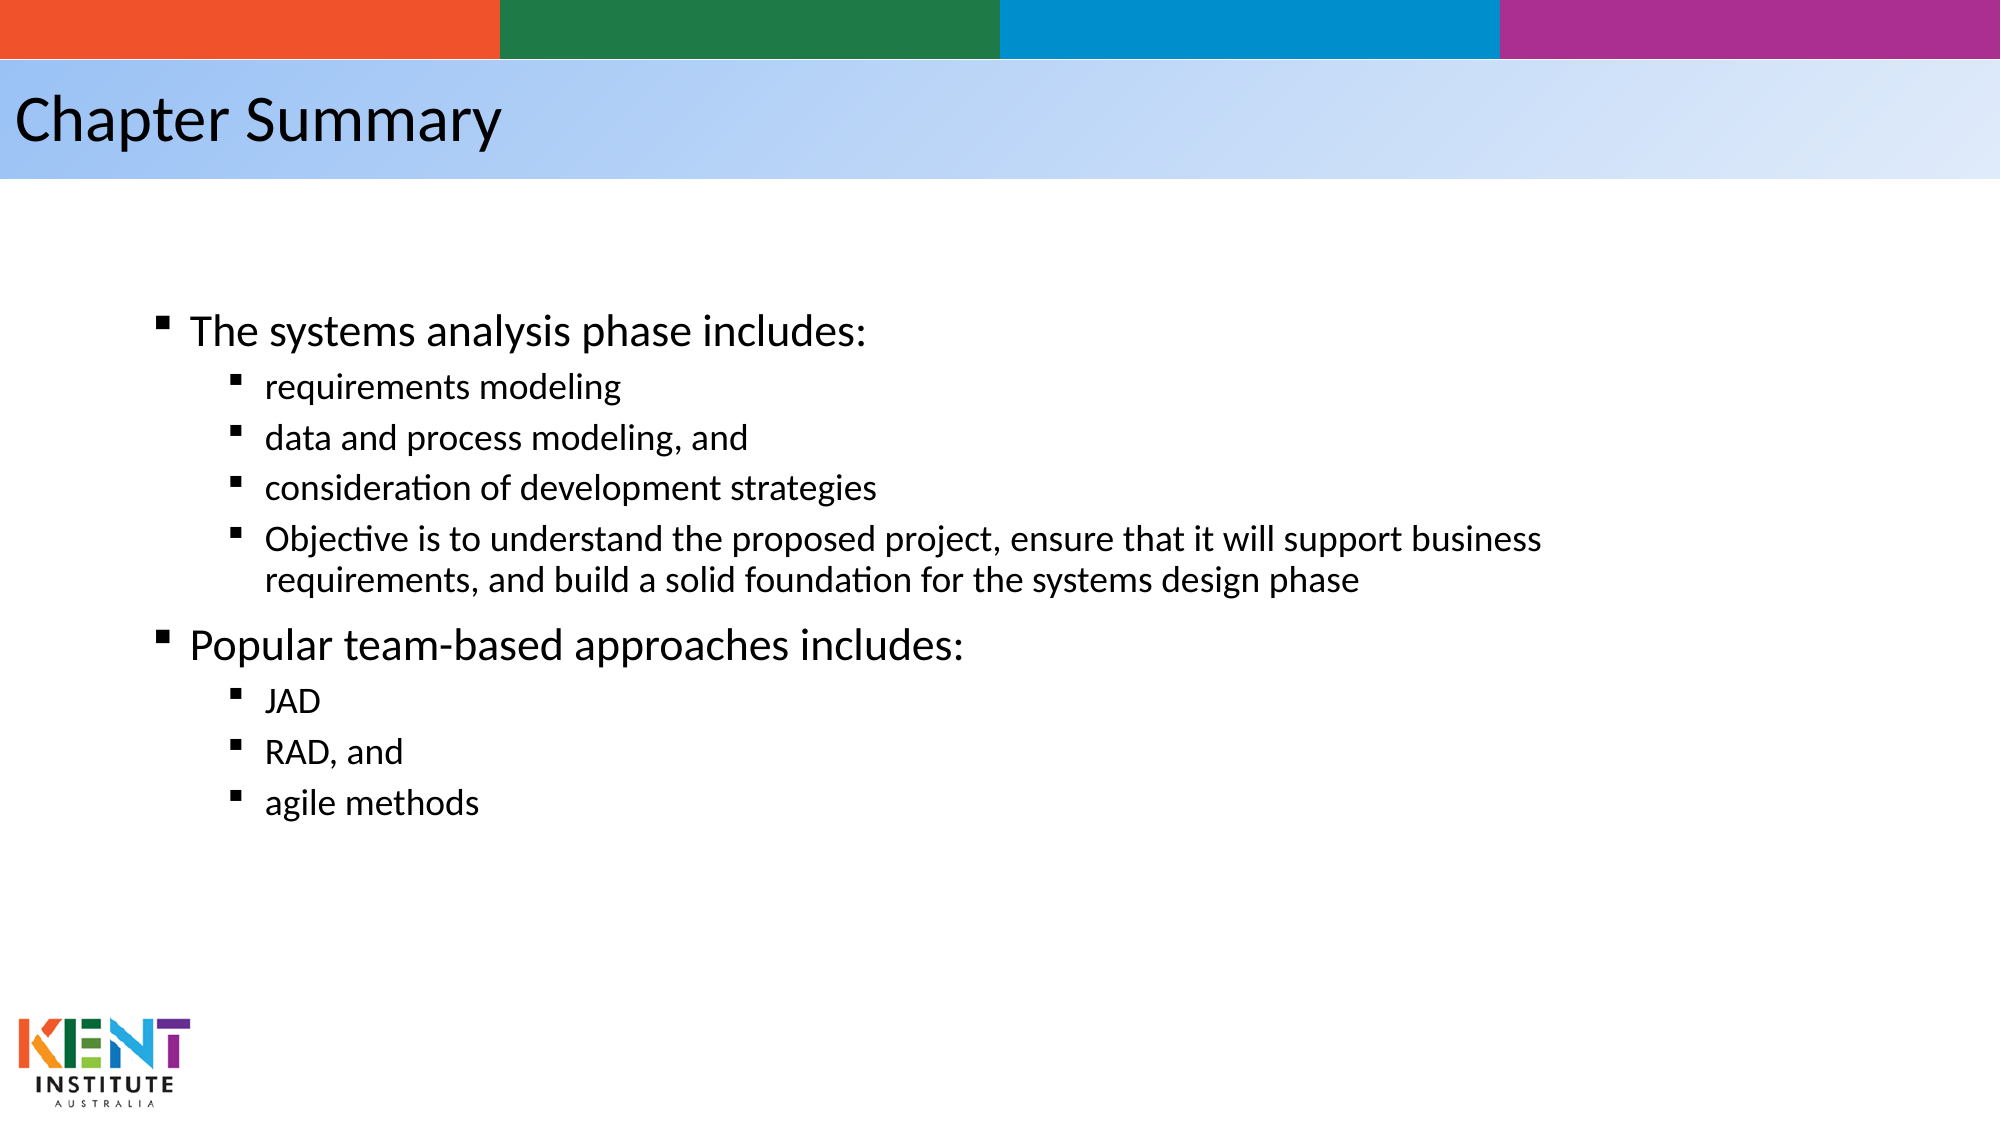

# Chapter Summary
The systems analysis phase includes:
requirements modeling
data and process modeling, and
consideration of development strategies
Objective is to understand the proposed project, ensure that it will support business requirements, and build a solid foundation for the systems design phase
Popular team-based approaches includes:
JAD
RAD, and
agile methods
57